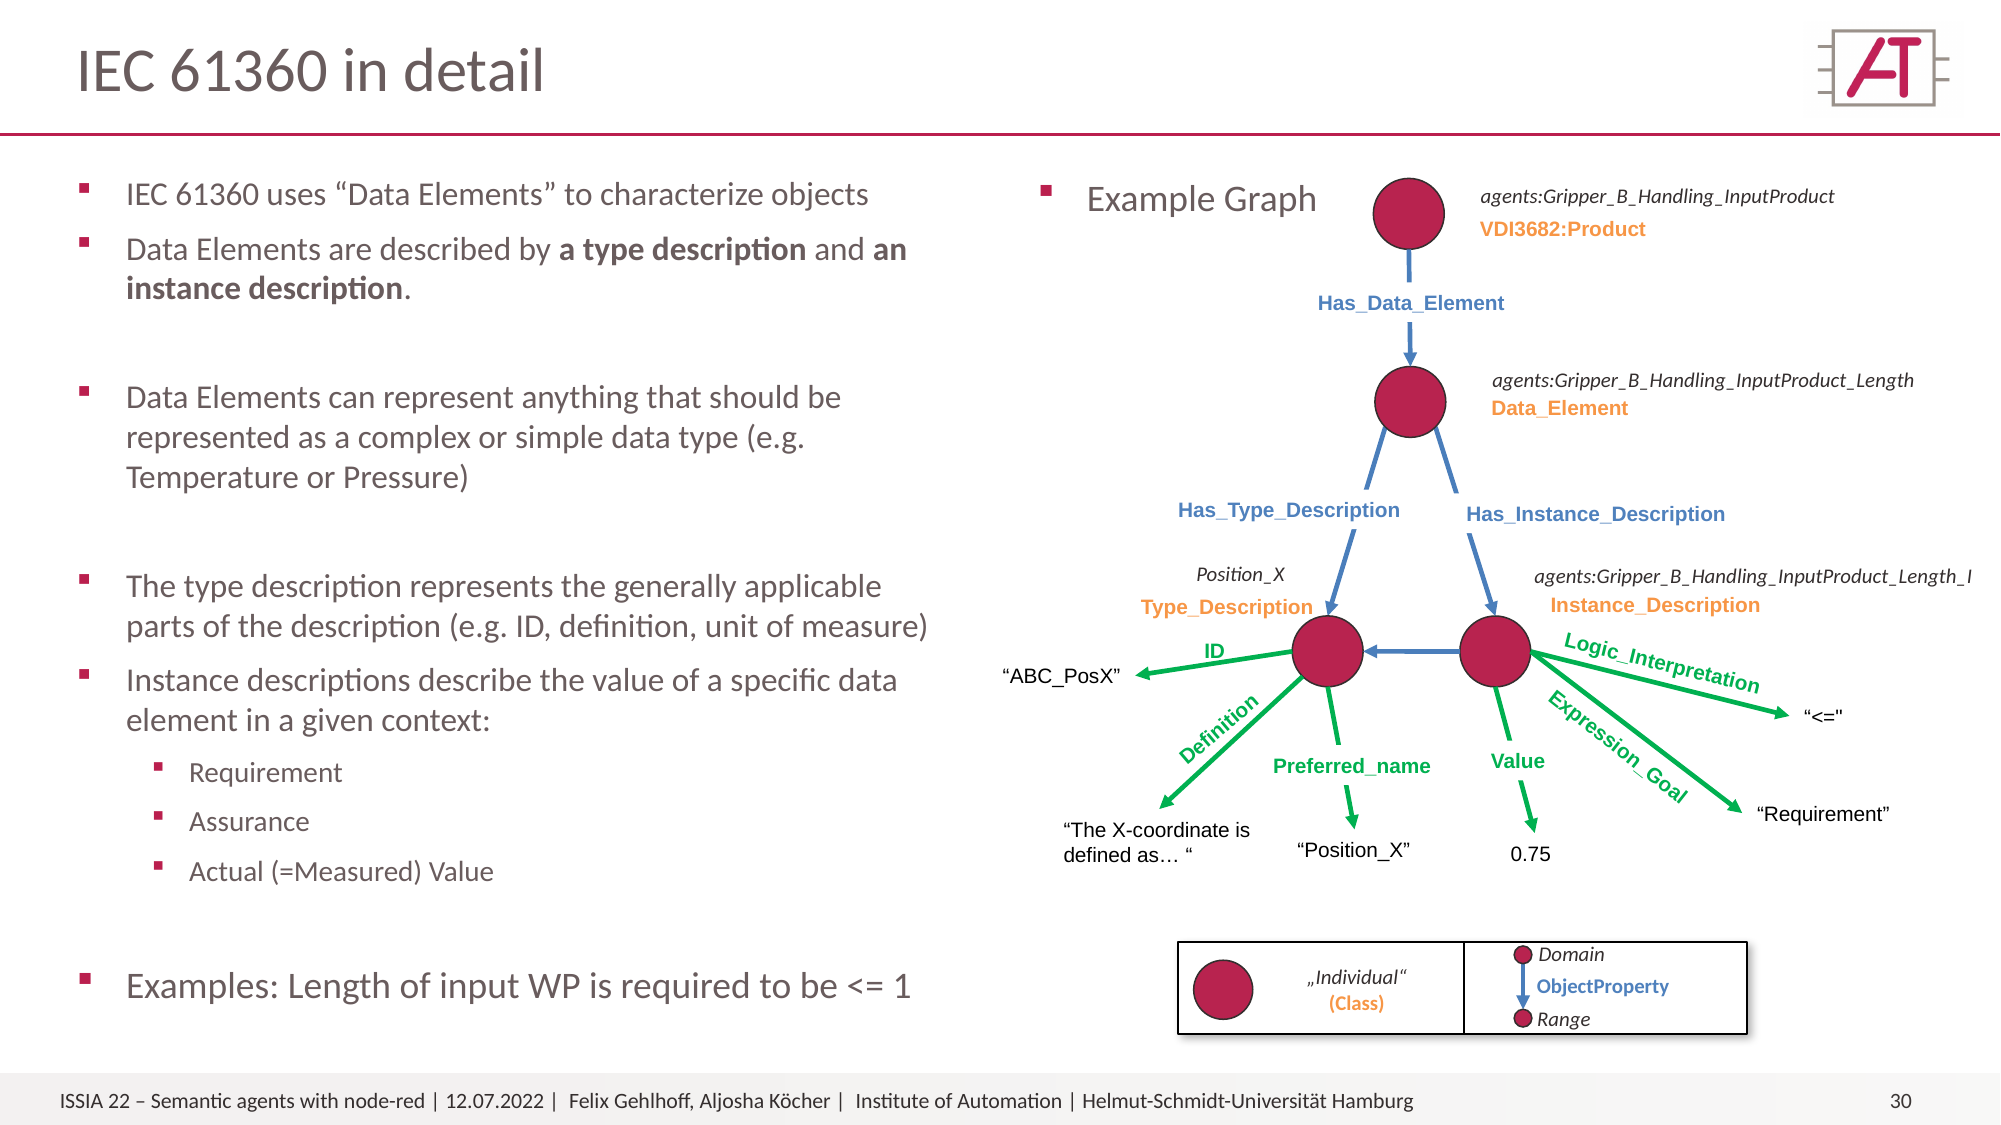

# IEC 61360 in detail
IEC 61360 uses “Data Elements” to characterize objects
Data Elements are described by a type description and an instance description.

Data Elements can represent anything that should be represented as a complex or simple data type (e.g. Temperature or Pressure)

The type description represents the generally applicable parts of the description (e.g. ID, definition, unit of measure)
Instance descriptions describe the value of a specific data element in a given context:
Requirement
Assurance
Actual (=Measured) Value

Examples: Length of input WP is required to be <= 1
Example Graph
agents:Gripper_B_Handling_InputProduct

VDI3682:Product
Has_Data_Element
agents:Gripper_B_Handling_InputProduct_Length

Data_Element
Has_Type_Description
Has_Instance_Description
Position_X
agents:Gripper_B_Handling_InputProduct_Length_I
Instance_Description
Type_Description

ID
Logic_Interpretation
“ABC_PosX”
“<="
Definition
Expression_Goal
Value
Preferred_name
“Requirement”
“The X-coordinate is defined as… “
“Position_X”
0.75
Domain

„Individual“
(Class)

ObjectProperty
Range